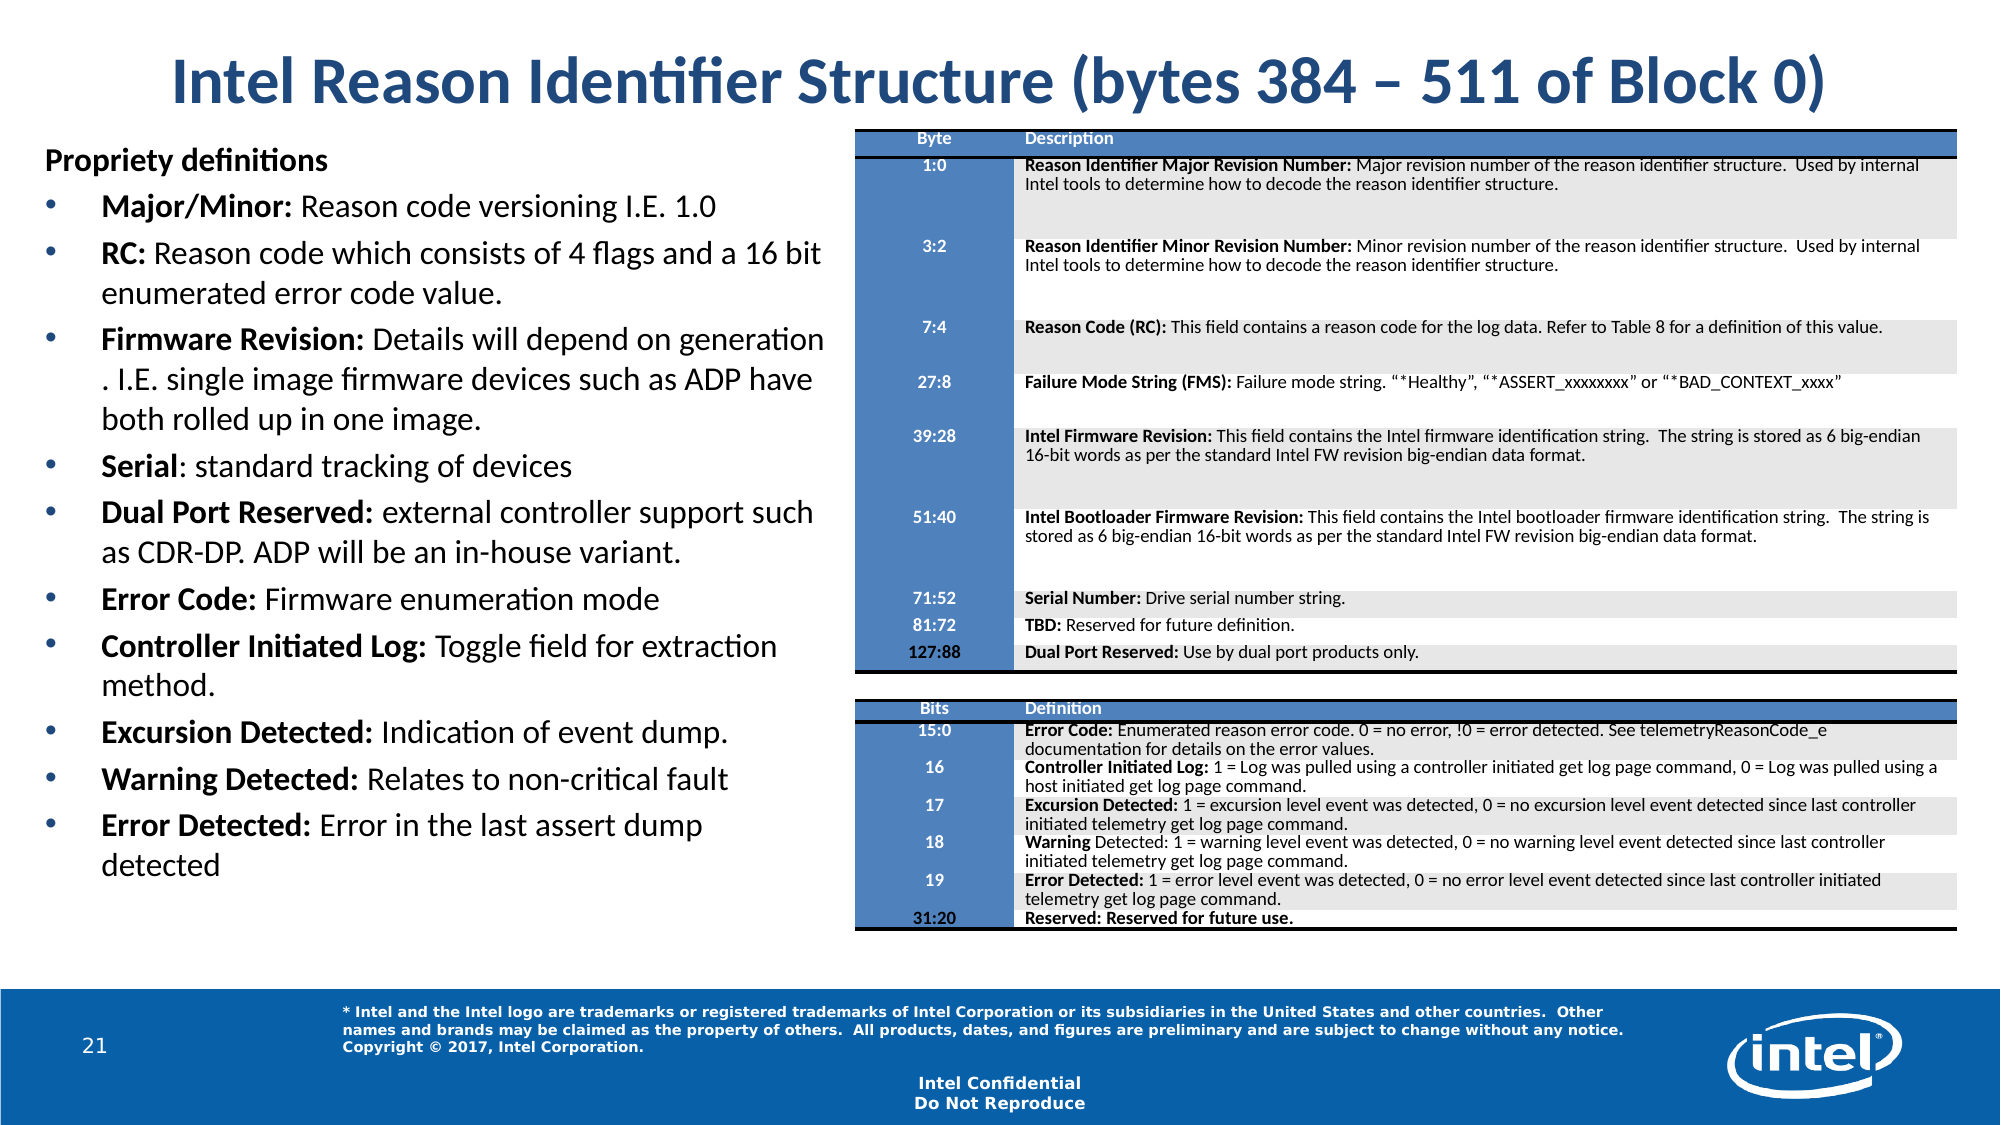

# Intel Reason Identifier Structure (bytes 384 – 511 of Block 0)
Propriety definitions
Major/Minor: Reason code versioning I.E. 1.0
RC: Reason code which consists of 4 flags and a 16 bit enumerated error code value.
Firmware Revision: Details will depend on generation . I.E. single image firmware devices such as ADP have both rolled up in one image.
Serial: standard tracking of devices
Dual Port Reserved: external controller support such as CDR-DP. ADP will be an in-house variant.
Error Code: Firmware enumeration mode
Controller Initiated Log: Toggle field for extraction method.
Excursion Detected: Indication of event dump.
Warning Detected: Relates to non-critical fault
Error Detected: Error in the last assert dump detected
| Byte | Description |
| --- | --- |
| 1:0 | Reason Identifier Major Revision Number: Major revision number of the reason identifier structure. Used by internal Intel tools to determine how to decode the reason identifier structure. |
| 3:2 | Reason Identifier Minor Revision Number: Minor revision number of the reason identifier structure. Used by internal Intel tools to determine how to decode the reason identifier structure. |
| 7:4 | Reason Code (RC): This field contains a reason code for the log data. Refer to Table 8 for a definition of this value. |
| 27:8 | Failure Mode String (FMS): Failure mode string. “\*Healthy”, “\*ASSERT\_xxxxxxxx” or “\*BAD\_CONTEXT\_xxxx” |
| 39:28 | Intel Firmware Revision: This field contains the Intel firmware identification string. The string is stored as 6 big-endian 16-bit words as per the standard Intel FW revision big-endian data format. |
| 51:40 | Intel Bootloader Firmware Revision: This field contains the Intel bootloader firmware identification string. The string is stored as 6 big-endian 16-bit words as per the standard Intel FW revision big-endian data format. |
| 71:52 | Serial Number: Drive serial number string. |
| 81:72 | TBD: Reserved for future definition. |
| 127:88 | Dual Port Reserved: Use by dual port products only. |
| Bits | Definition |
| --- | --- |
| 15:0 | Error Code: Enumerated reason error code. 0 = no error, !0 = error detected. See telemetryReasonCode\_e documentation for details on the error values. |
| 16 | Controller Initiated Log: 1 = Log was pulled using a controller initiated get log page command, 0 = Log was pulled using a host initiated get log page command. |
| 17 | Excursion Detected: 1 = excursion level event was detected, 0 = no excursion level event detected since last controller initiated telemetry get log page command. |
| 18 | Warning Detected: 1 = warning level event was detected, 0 = no warning level event detected since last controller initiated telemetry get log page command. |
| 19 | Error Detected: 1 = error level event was detected, 0 = no error level event detected since last controller initiated telemetry get log page command. |
| 31:20 | Reserved: Reserved for future use. |